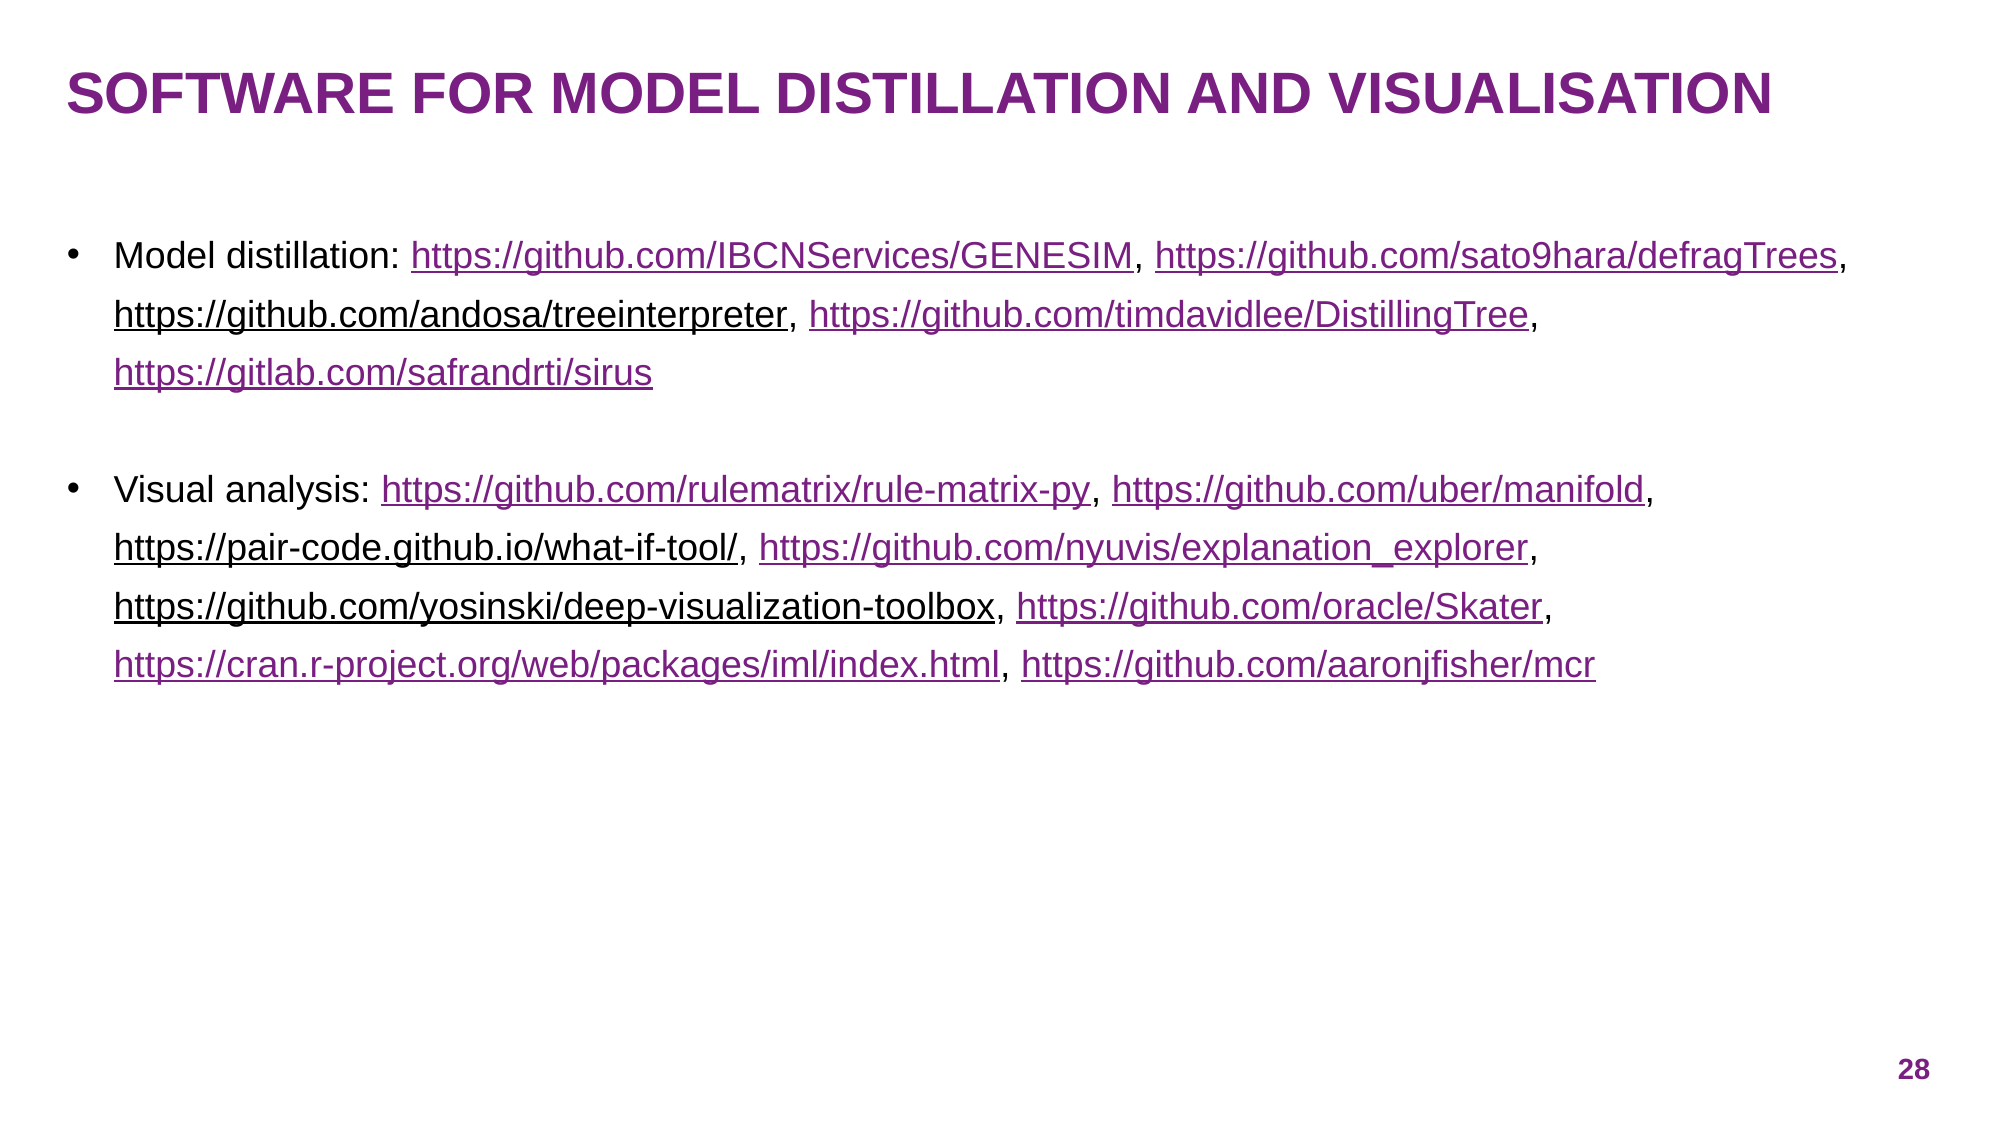

# Software for model distillation and visualisation

Model distillation: https://github.com/IBCNServices/GENESIM, https://github.com/sato9hara/defragTrees, https://github.com/andosa/treeinterpreter, https://github.com/timdavidlee/DistillingTree, https://gitlab.com/safrandrti/sirus

Visual analysis: https://github.com/rulematrix/rule-matrix-py, https://github.com/uber/manifold, https://pair-code.github.io/what-if-tool/, https://github.com/nyuvis/explanation_explorer, https://github.com/yosinski/deep-visualization-toolbox, https://github.com/oracle/Skater, https://cran.r-project.org/web/packages/iml/index.html, https://github.com/aaronjfisher/mcr
28